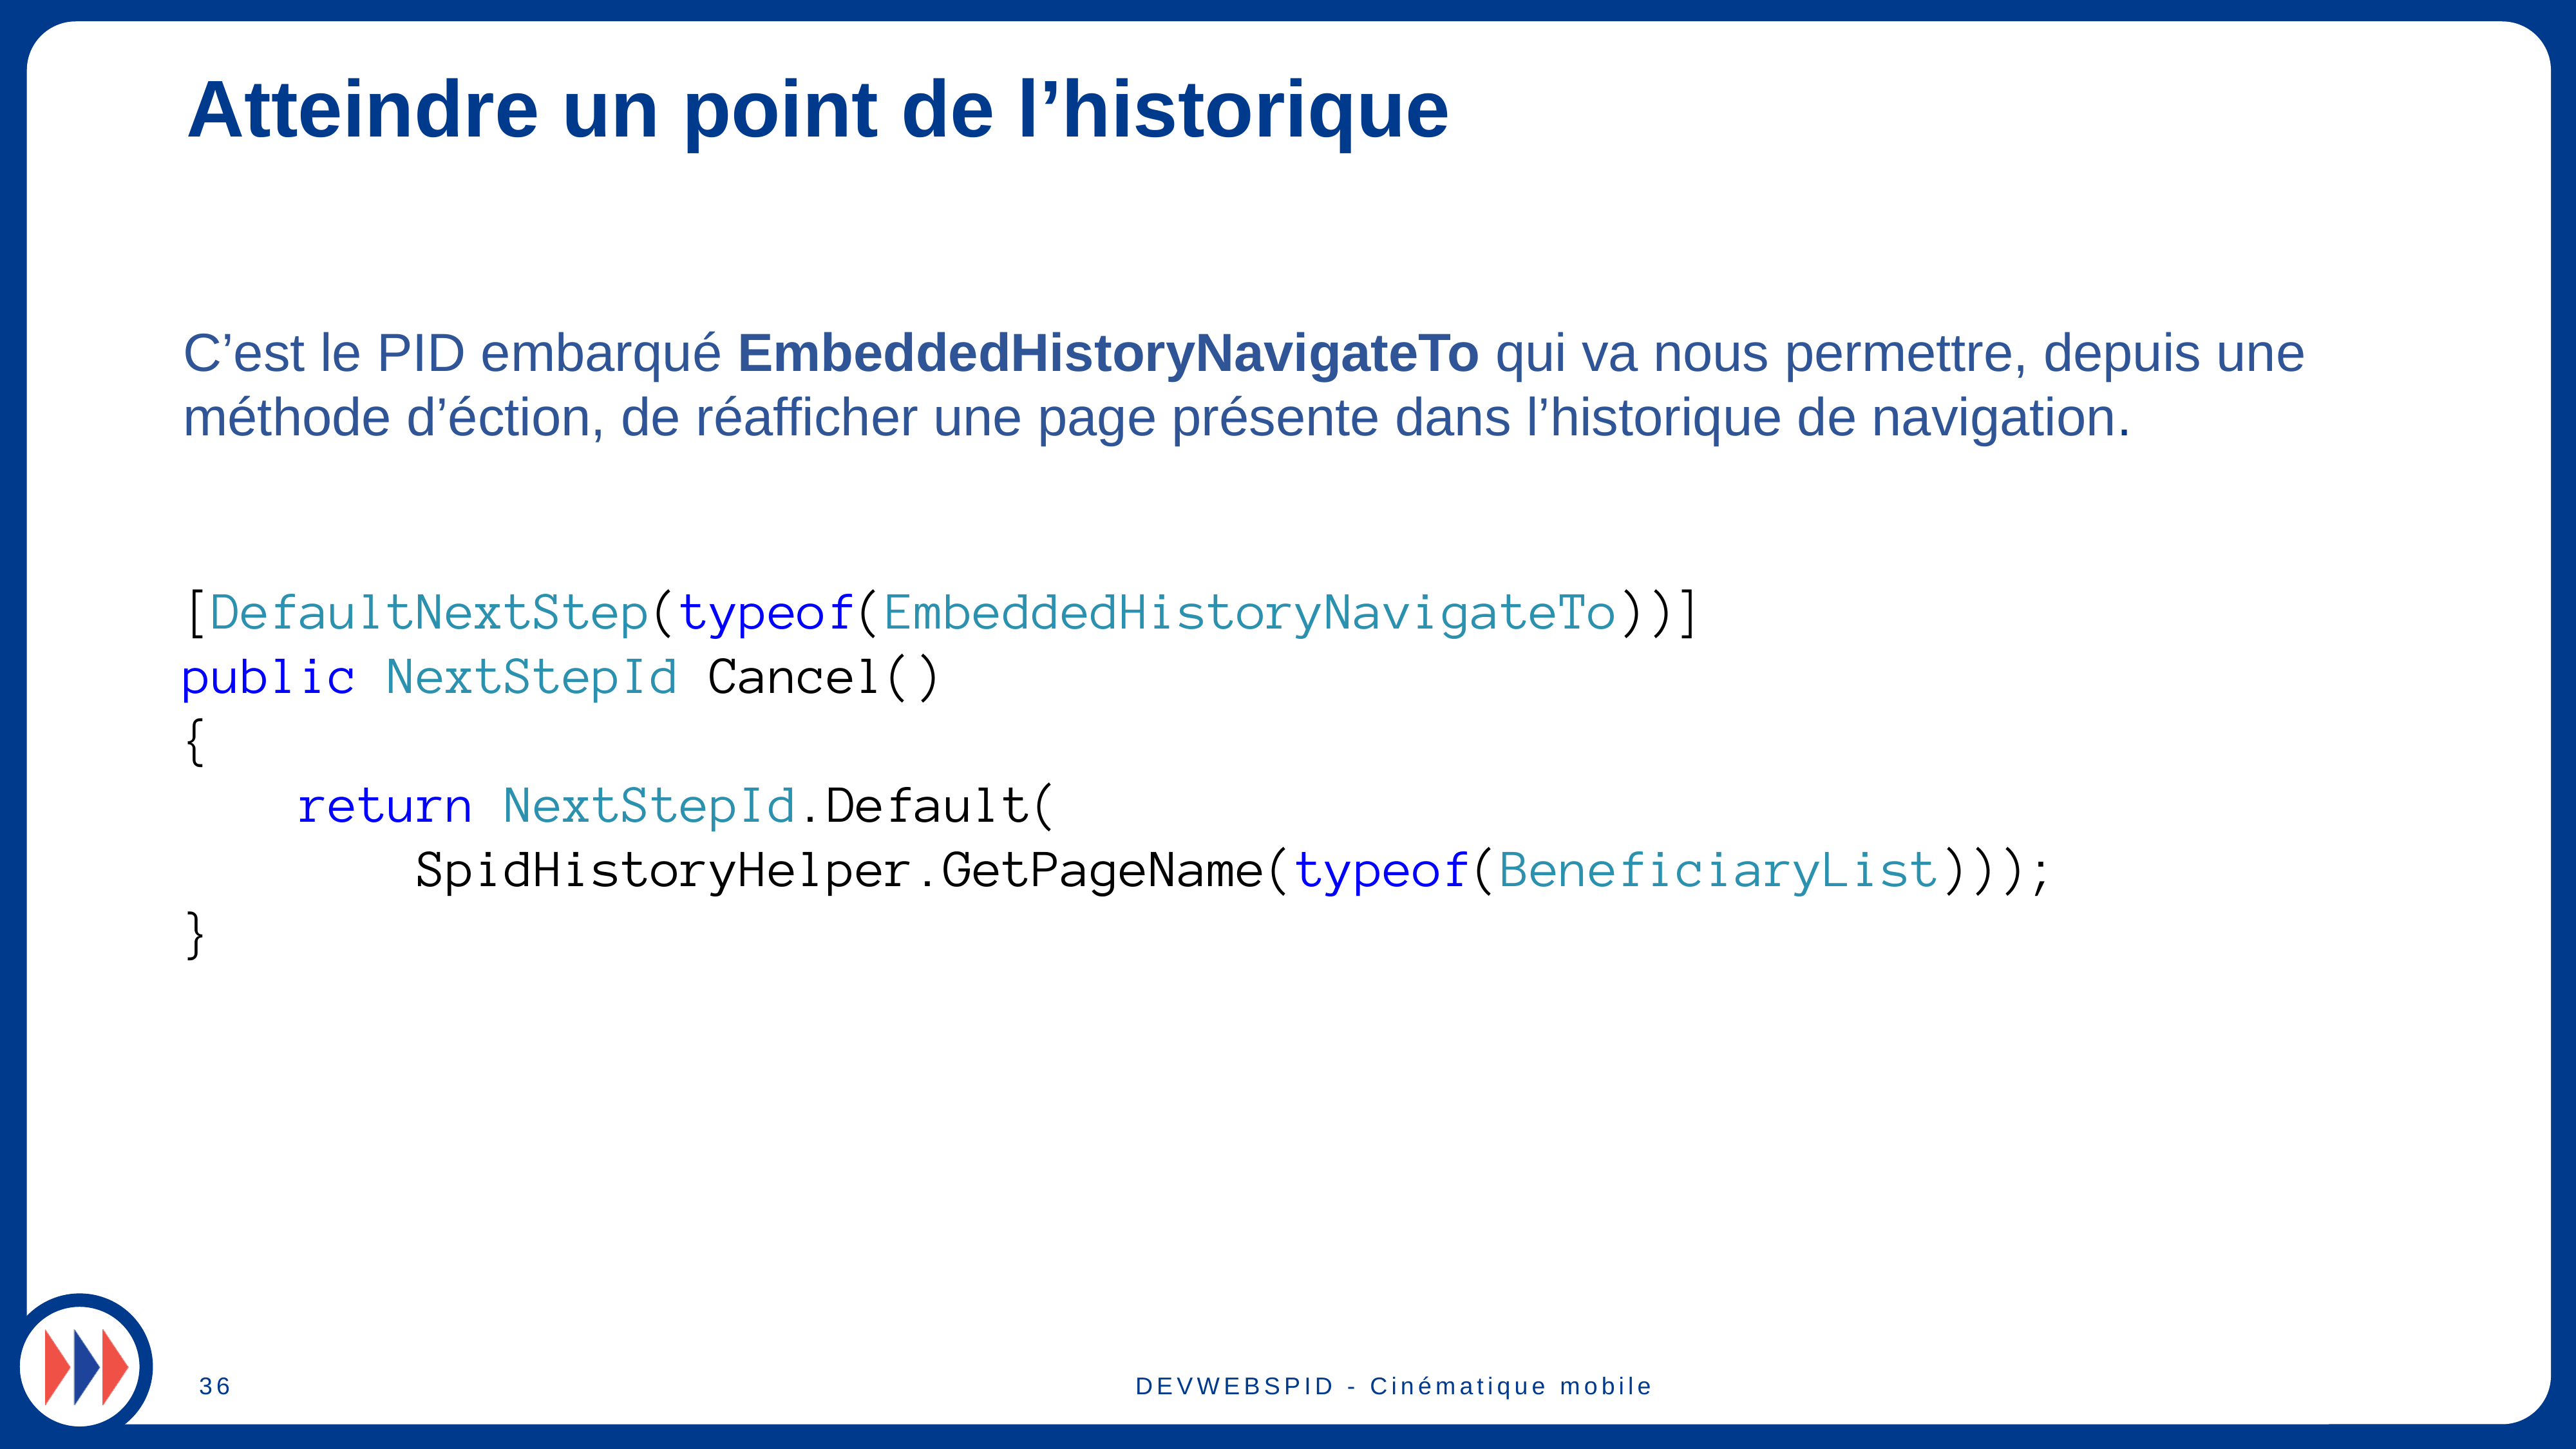

# Atteindre un point de l’historique

C’est le PID embarqué EmbeddedHistoryNavigateTo qui va nous permettre, depuis une méthode d’éction, de réafficher une page présente dans l’historique de navigation.

[DefaultNextStep(typeof(EmbeddedHistoryNavigateTo))]
public NextStepId Cancel()
{
    return NextStepId.Default(
        SpidHistoryHelper.GetPageName(typeof(BeneficiaryList)));
}

36
DEVWEBSPID - Cinématique mobile